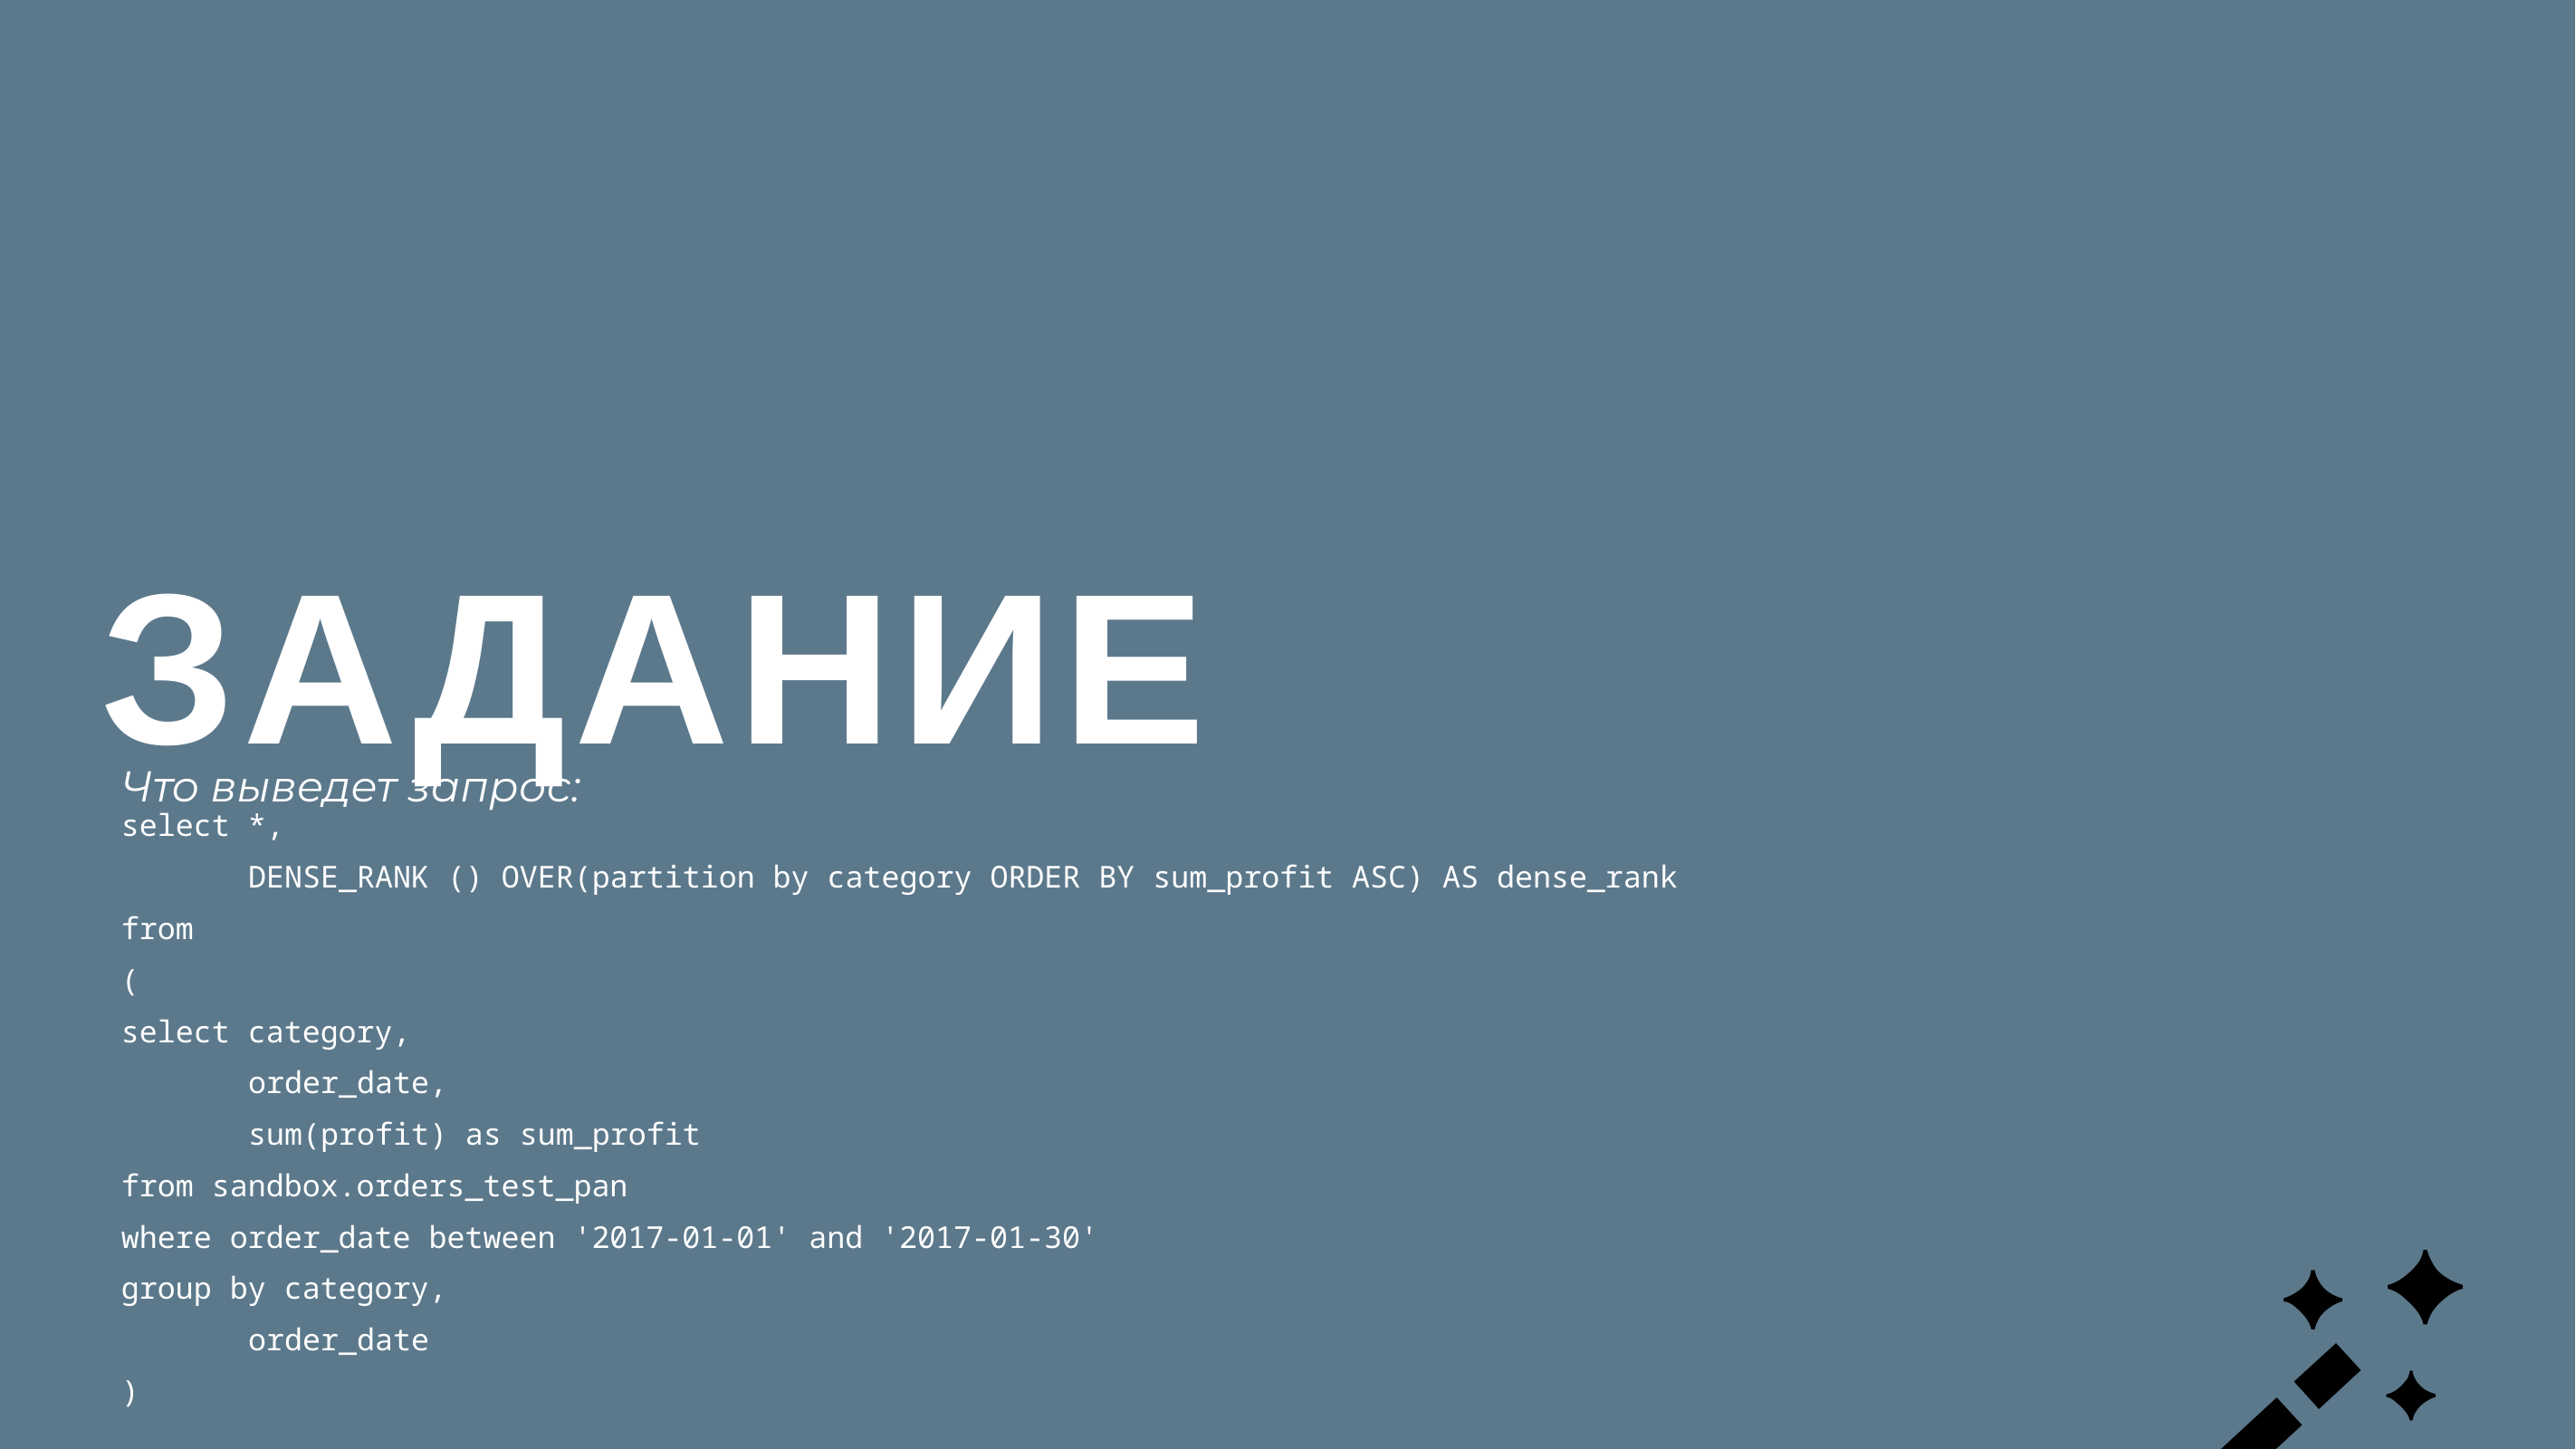

ЗАДАНИЕ
Что выведет запрос:
select *,
       DENSE_RANK () OVER(partition by category ORDER BY sum_profit ASC) AS dense_rank
from
(
select category,
       order_date,
       sum(profit) as sum_profit
from sandbox.orders_test_pan
where order_date between '2017-01-01' and '2017-01-30'
group by category,
       order_date
)

🪄